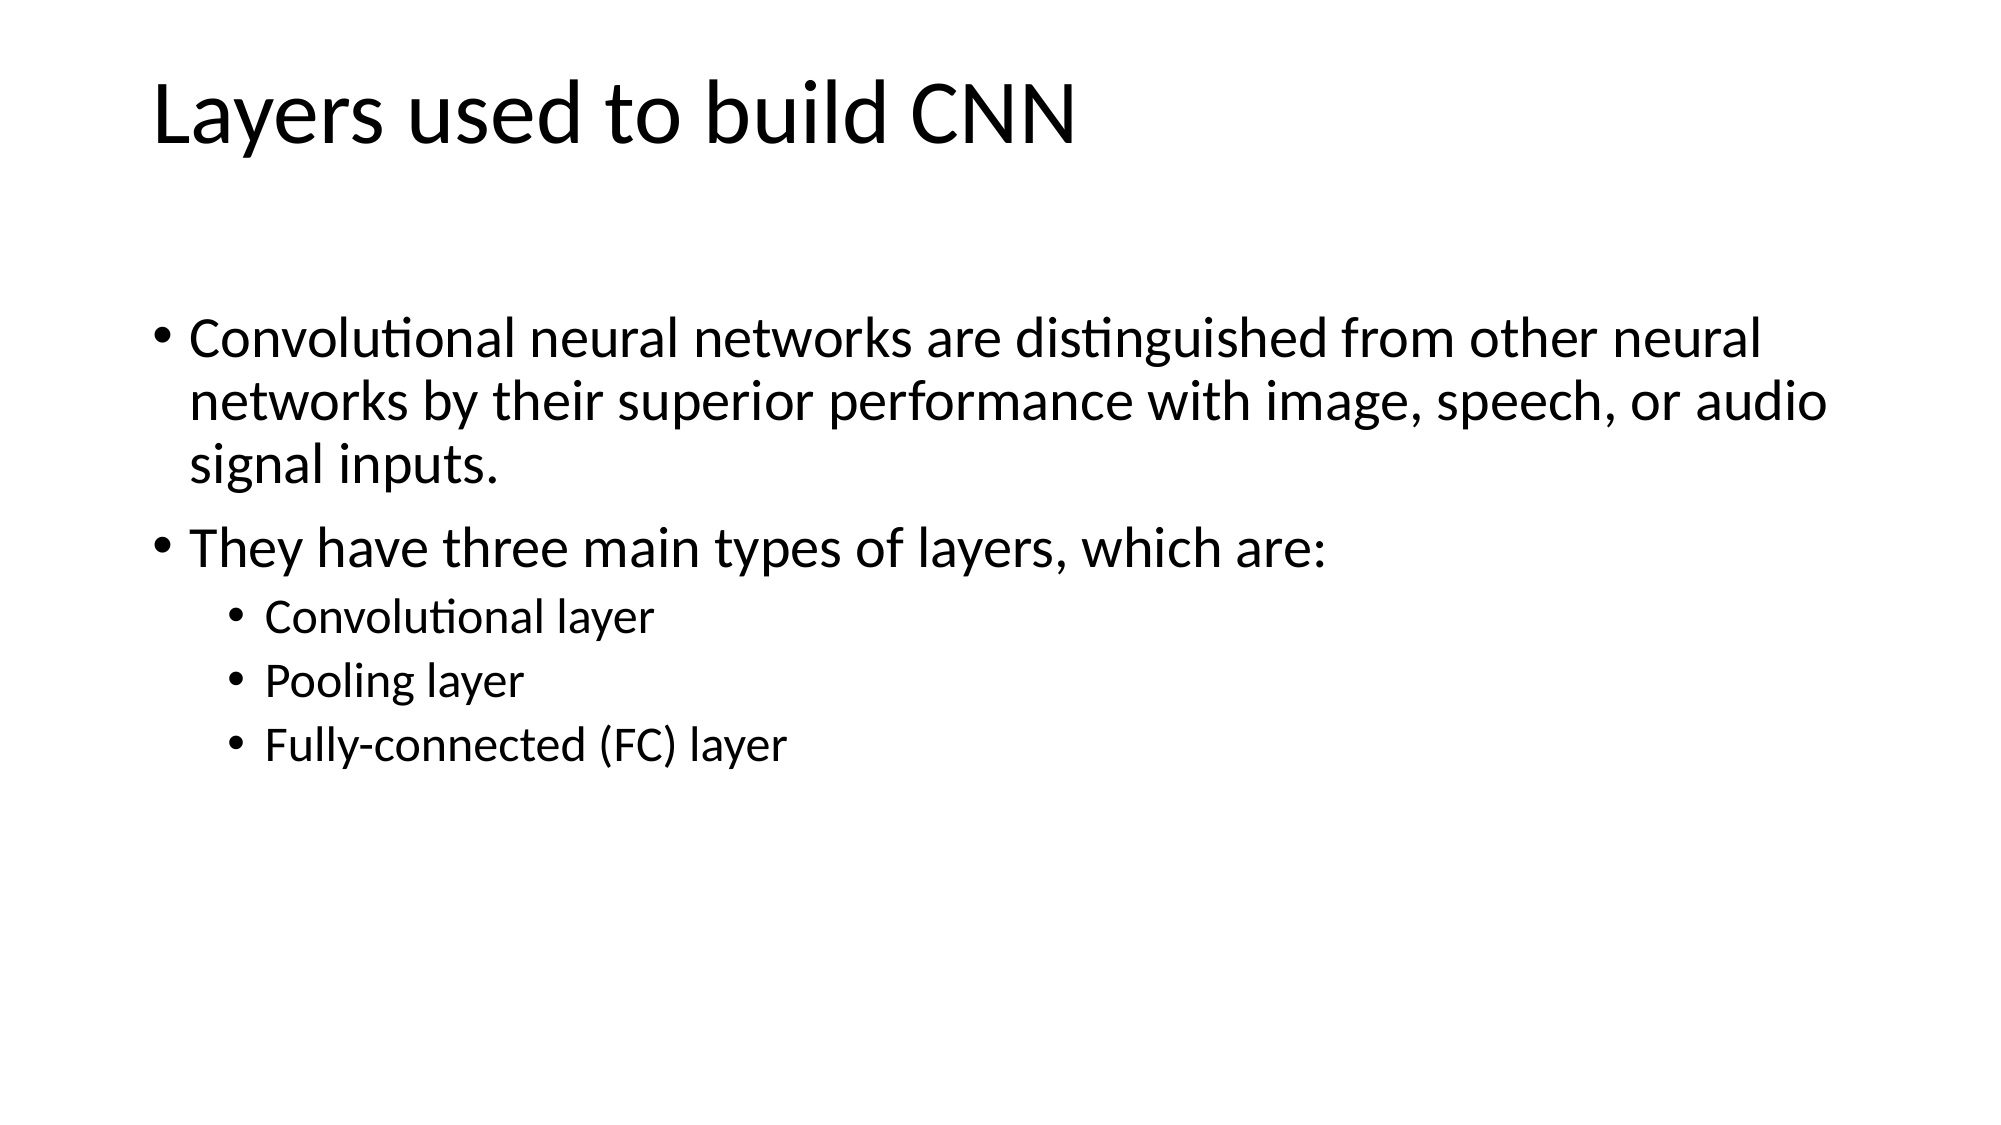

# Layers used to build CNN
Convolutional neural networks are distinguished from other neural networks by their superior performance with image, speech, or audio signal inputs.
They have three main types of layers, which are:
Convolutional layer
Pooling layer
Fully-connected (FC) layer